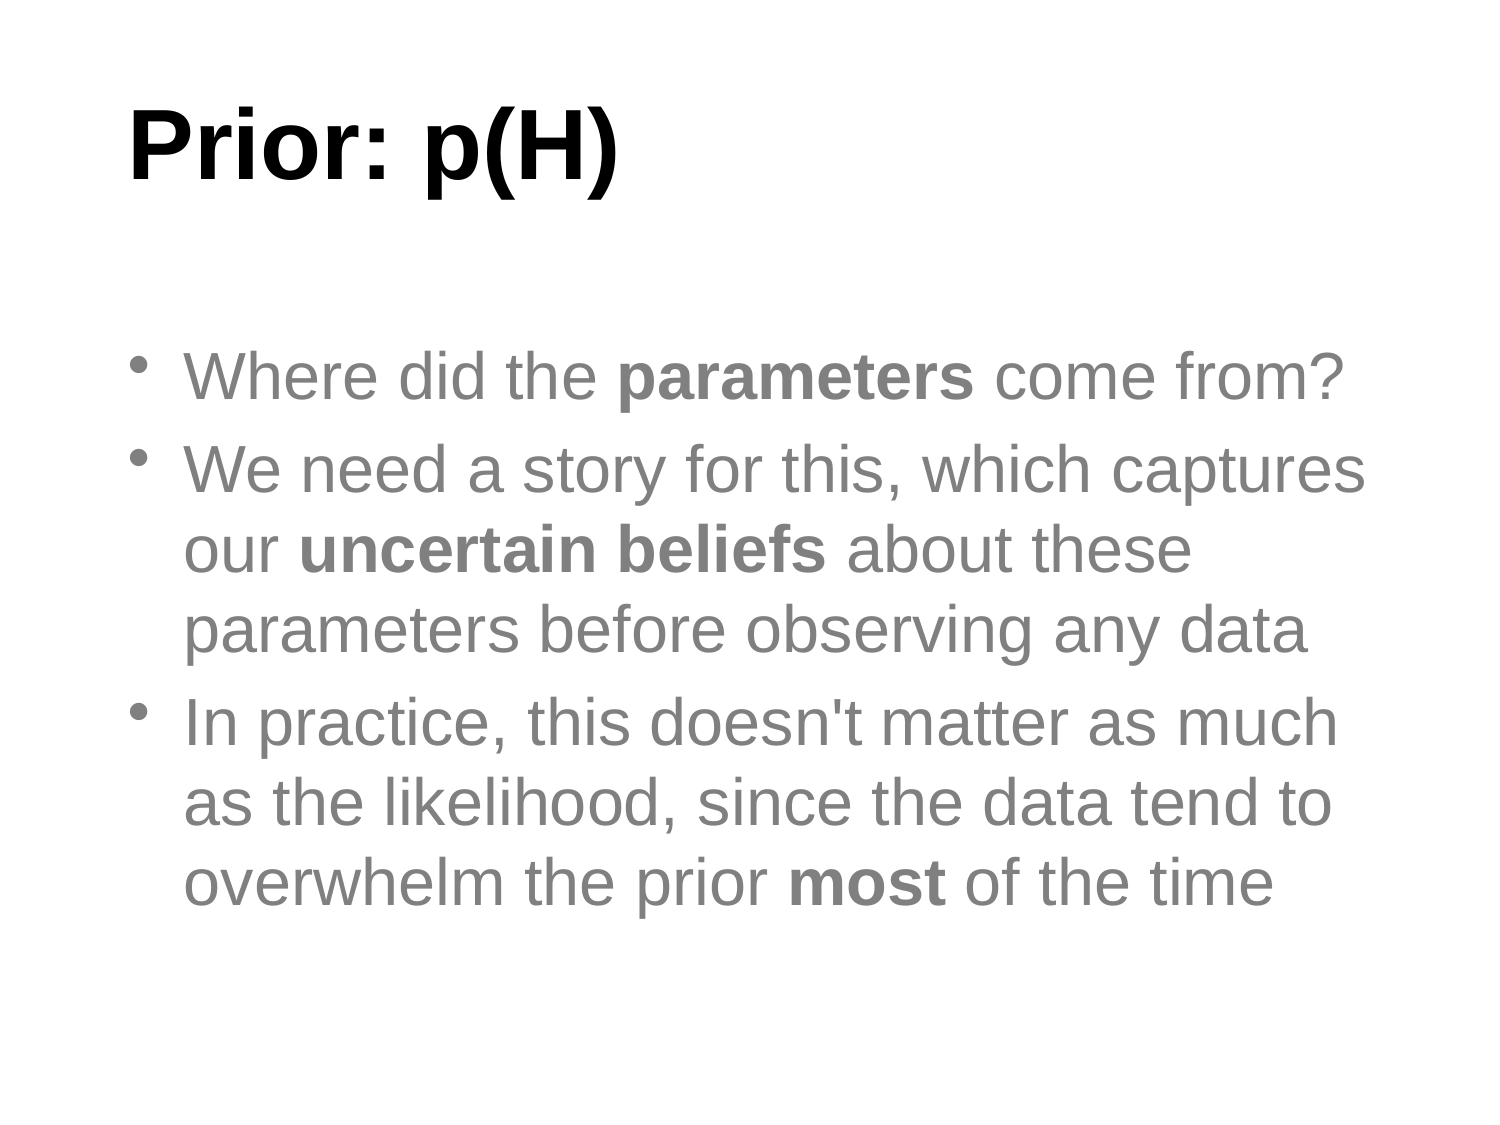

# Prior: p(H)
Where did the parameters come from?
We need a story for this, which captures our uncertain beliefs about these parameters before observing any data
In practice, this doesn't matter as much as the likelihood, since the data tend to overwhelm the prior most of the time

21